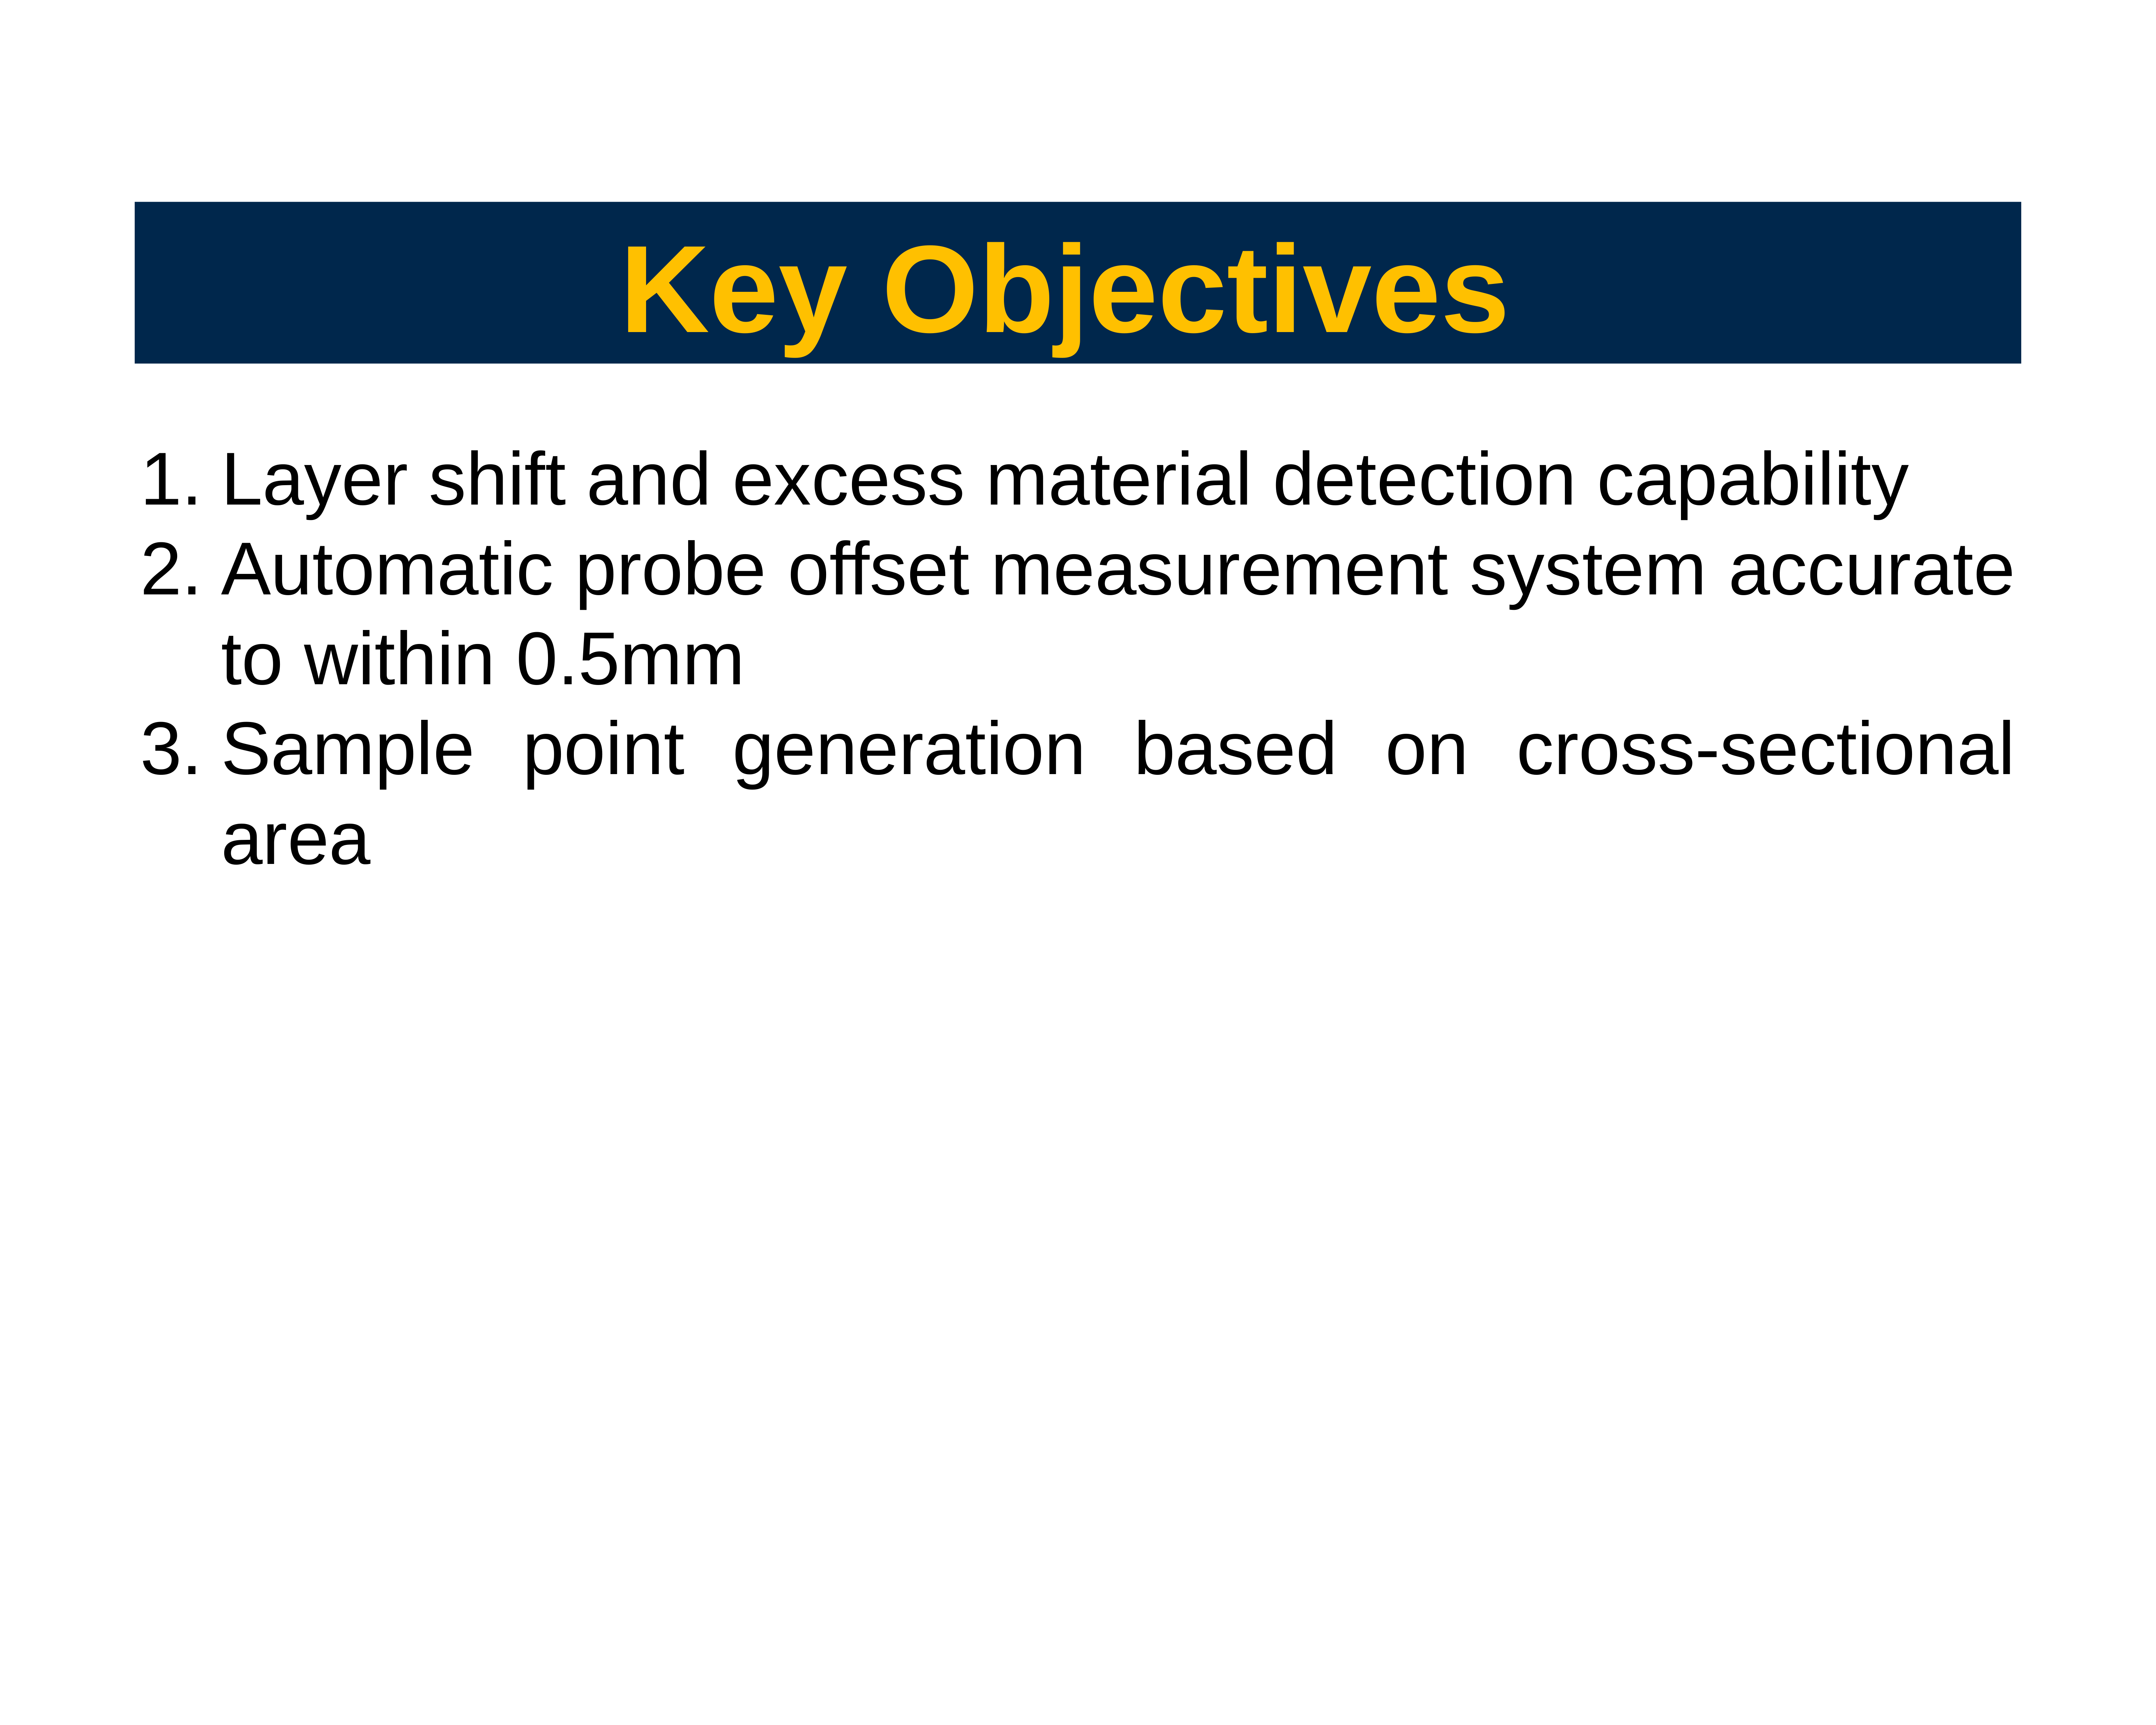

Key Objectives
Layer shift and excess material detection capability
Automatic probe offset measurement system accurate to within 0.5mm
Sample point generation based on cross-sectional area